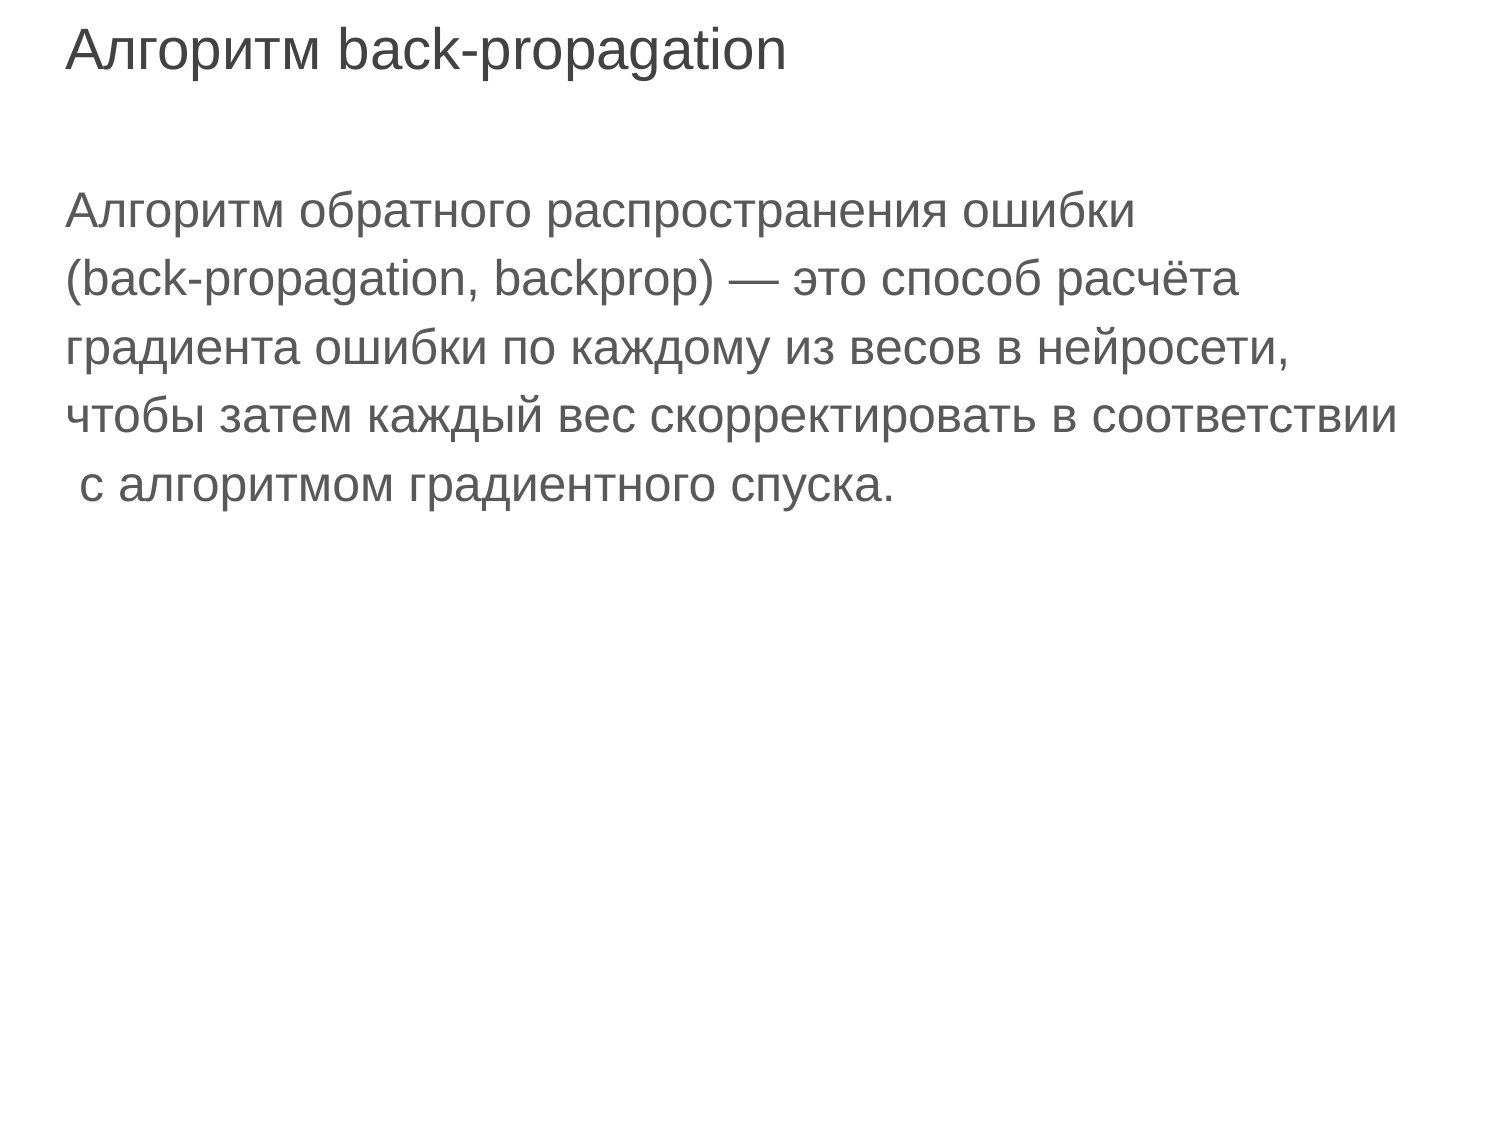

# Алгоритм back-propagation
Алгоритм обратного распространения ошибки  (back-propagation, backprop) — это способ расчёта
градиента ошибки по каждому из весов в нейросети,  чтобы затем каждый вес скорректировать в соответствии  с алгоритмом градиентного спуска.